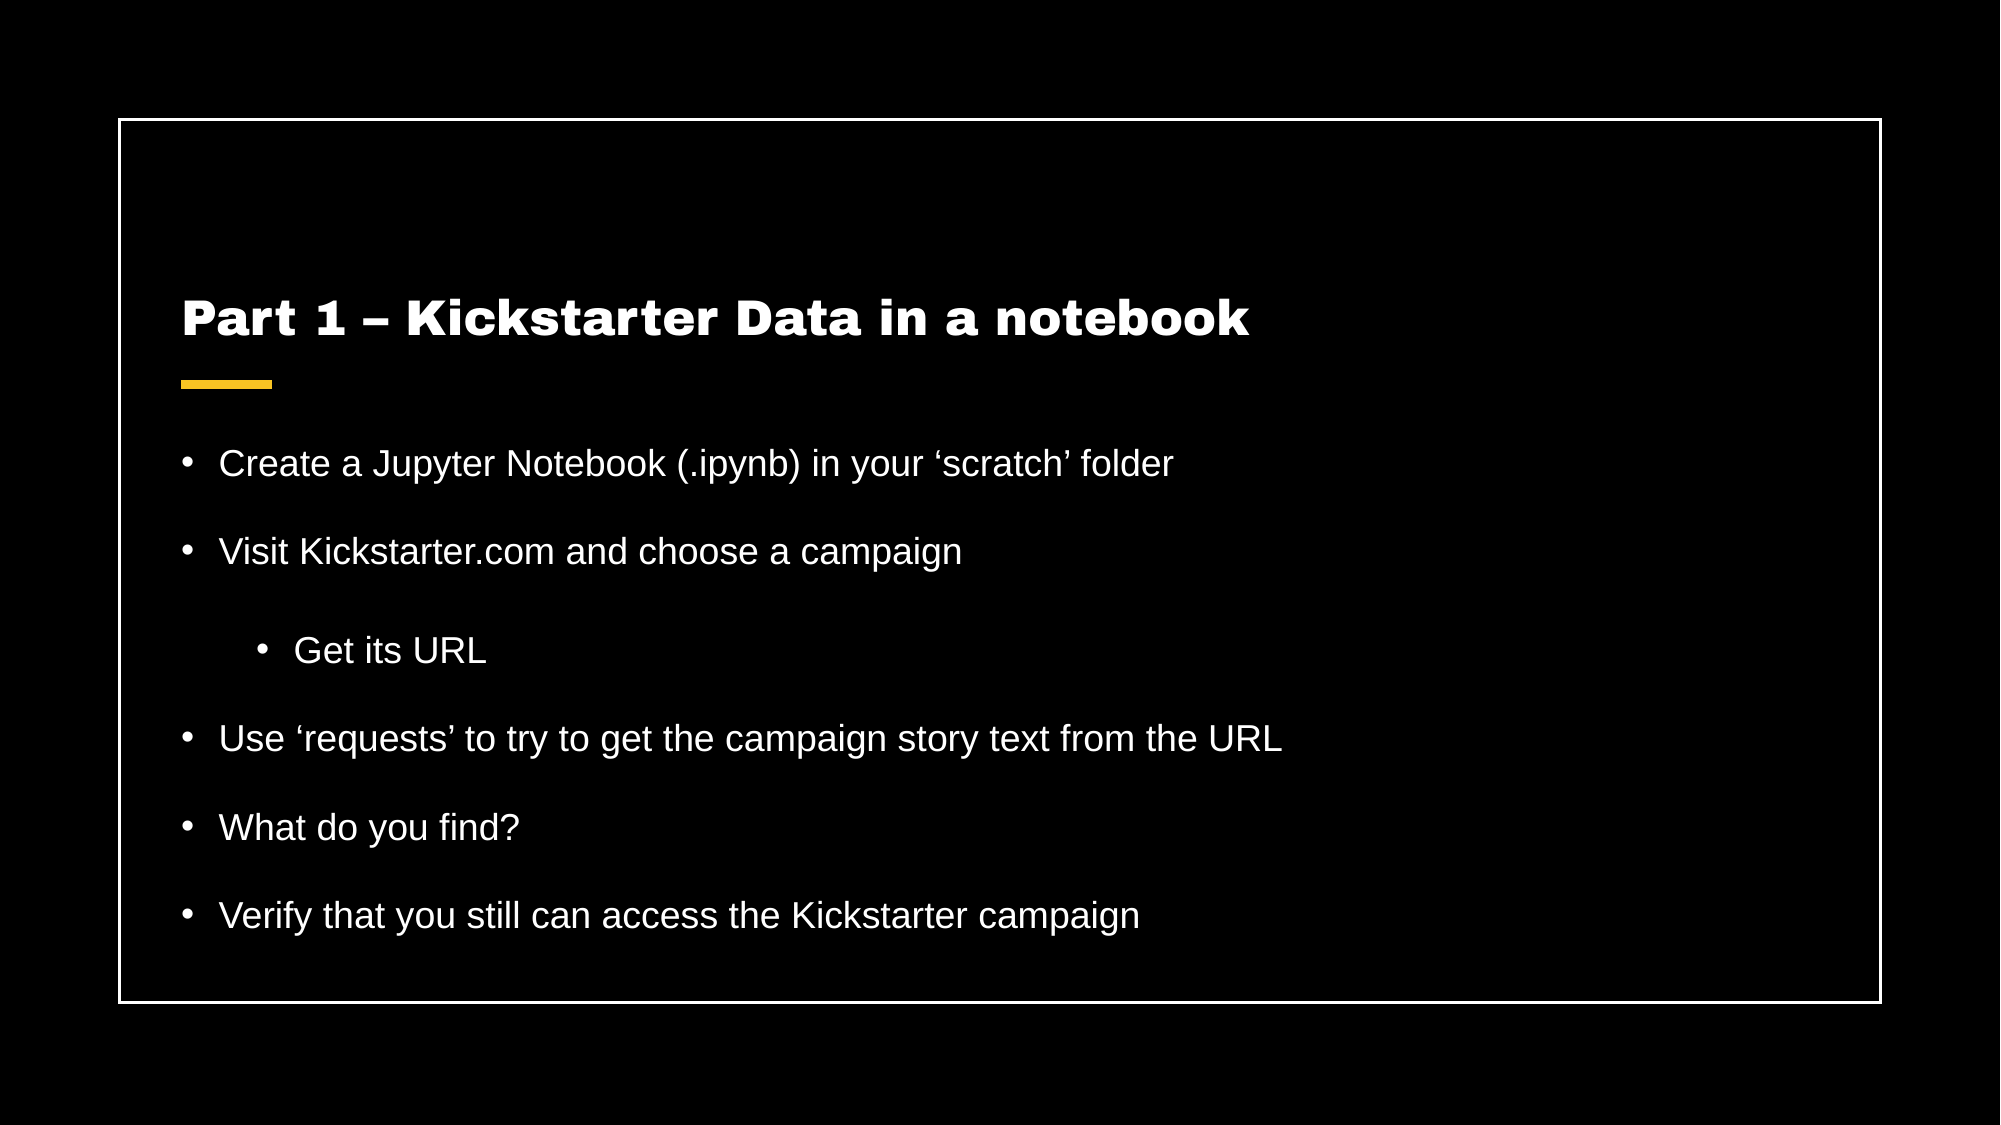

# Part 1 – Kickstarter Data in a notebook
Create a Jupyter Notebook (.ipynb) in your ‘scratch’ folder
Visit Kickstarter.com and choose a campaign
Get its URL
Use ‘requests’ to try to get the campaign story text from the URL
What do you find?
Verify that you still can access the Kickstarter campaign